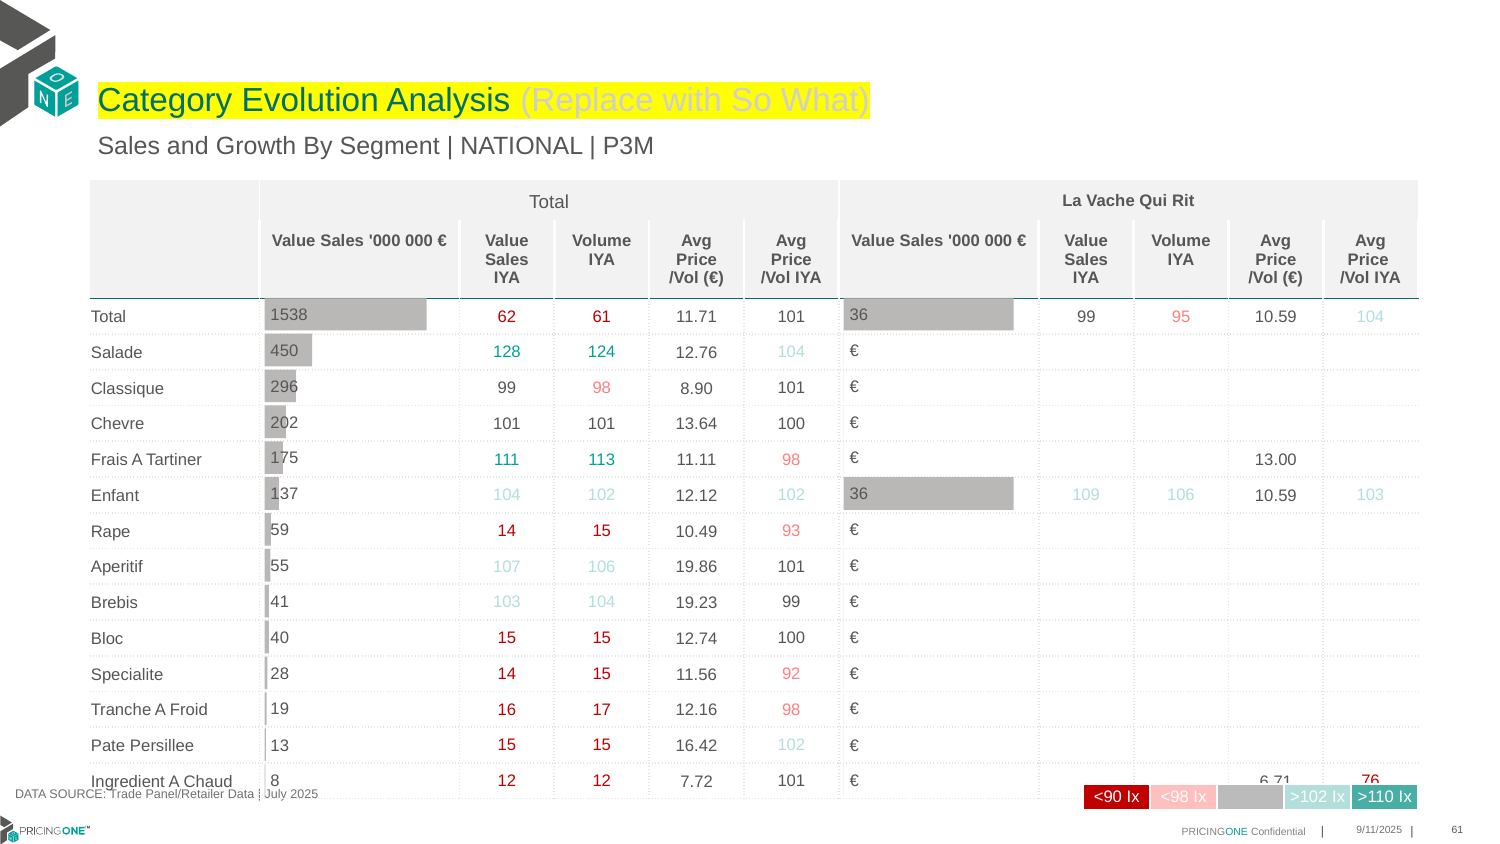

# Category Evolution Analysis (Replace with So What)
Sales and Growth By Segment | NATIONAL | P3M
|  | Total |  |  |  |  | La Vache Qui Rit |  |  |  |  |
| --- | --- | --- | --- | --- | --- | --- | --- | --- | --- | --- |
|  | Value Sales '000 000 € | Value Sales IYA | Volume IYA | Avg Price /Vol (€) | Avg Price /Vol IYA | Value Sales '000 000 € | Value Sales IYA | Volume IYA | Avg Price /Vol (€) | Avg Price /Vol IYA |
| Total |  | 62 | 61 | 11.71 | 101 |  | 99 | 95 | 10.59 | 104 |
| Salade |  | 128 | 124 | 12.76 | 104 |  |  |  |  |  |
| Classique |  | 99 | 98 | 8.90 | 101 |  |  |  |  |  |
| Chevre |  | 101 | 101 | 13.64 | 100 |  |  |  |  |  |
| Frais A Tartiner |  | 111 | 113 | 11.11 | 98 |  |  |  | 13.00 |  |
| Enfant |  | 104 | 102 | 12.12 | 102 |  | 109 | 106 | 10.59 | 103 |
| Rape |  | 14 | 15 | 10.49 | 93 |  |  |  |  |  |
| Aperitif |  | 107 | 106 | 19.86 | 101 |  |  |  |  |  |
| Brebis |  | 103 | 104 | 19.23 | 99 |  |  |  |  |  |
| Bloc |  | 15 | 15 | 12.74 | 100 |  |  |  |  |  |
| Specialite |  | 14 | 15 | 11.56 | 92 |  |  |  |  |  |
| Tranche A Froid |  | 16 | 17 | 12.16 | 98 |  |  |  |  |  |
| Pate Persillee |  | 15 | 15 | 16.42 | 102 |  |  |  |  |  |
| Ingredient A Chaud |  | 12 | 12 | 7.72 | 101 |  |  |  | 6.71 | 76 |

### Chart

| Category | Value Sales |
|---|---|
| Grand | 35.786185 |
| Salade | 0.0 |
| Classique | 0.0 |
| Chevre | 0.0 |
| Frais A Tartiner | 2.6e-05 |
| Enfant | 35.786112 |
| Rape | 0.0 |
| Aperitif | 0.0 |
| Brebis | 0.0 |
| Bloc | 0.0 |
| Specialite | 0.0 |
| Tranche A Froid | 0.0 |
| Pate Persillee | 0.0 |
| Ingredient A Chaud | 4.7e-05 |

### Chart

| Category | Value Sales |
|---|---|
| Grand | 1537.949465 |
| Salade | 450.372441 |
| Classique | 296.462936 |
| Chevre | 201.565162 |
| Frais A Tartiner | 174.768346 |
| Enfant | 137.16738900000001 |
| Rape | 59.466859 |
| Aperitif | 54.700438 |
| Brebis | 40.762296 |
| Bloc | 40.276411 |
| Specialite | 27.881793 |
| Tranche A Froid | 19.122785 |
| Pate Persillee | 12.511972 |
| Ingredient A Chaud | 8.130613 |
DATA SOURCE: Trade Panel/Retailer Data | July 2025
| <90 Ix | <98 Ix |  | >102 Ix | >110 Ix |
| --- | --- | --- | --- | --- |

9/11/2025
61